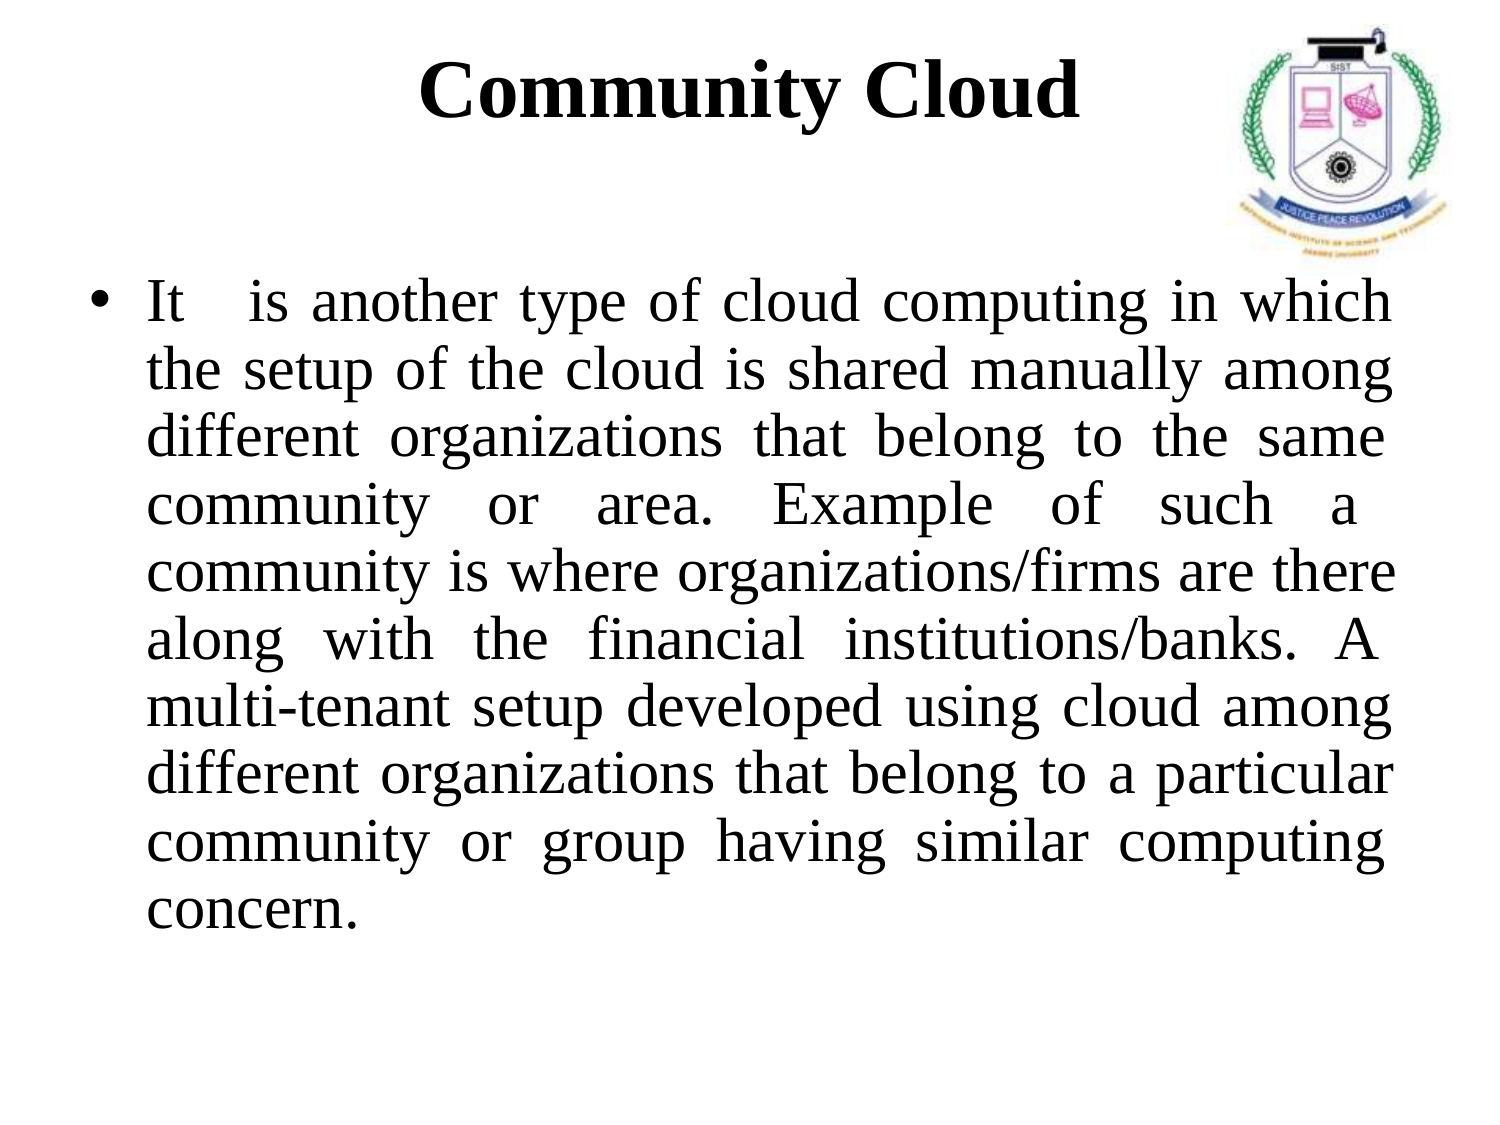

# Community Cloud
It   is another type of cloud computing in which  the setup of the cloud is shared manually among  different organizations that belong to the same  community or area. Example of such a  community is where organizations/firms are there  along with the financial institutions/banks. A  multi-tenant setup developed using cloud among  different organizations that belong to a particular  community or group having similar computing  concern.